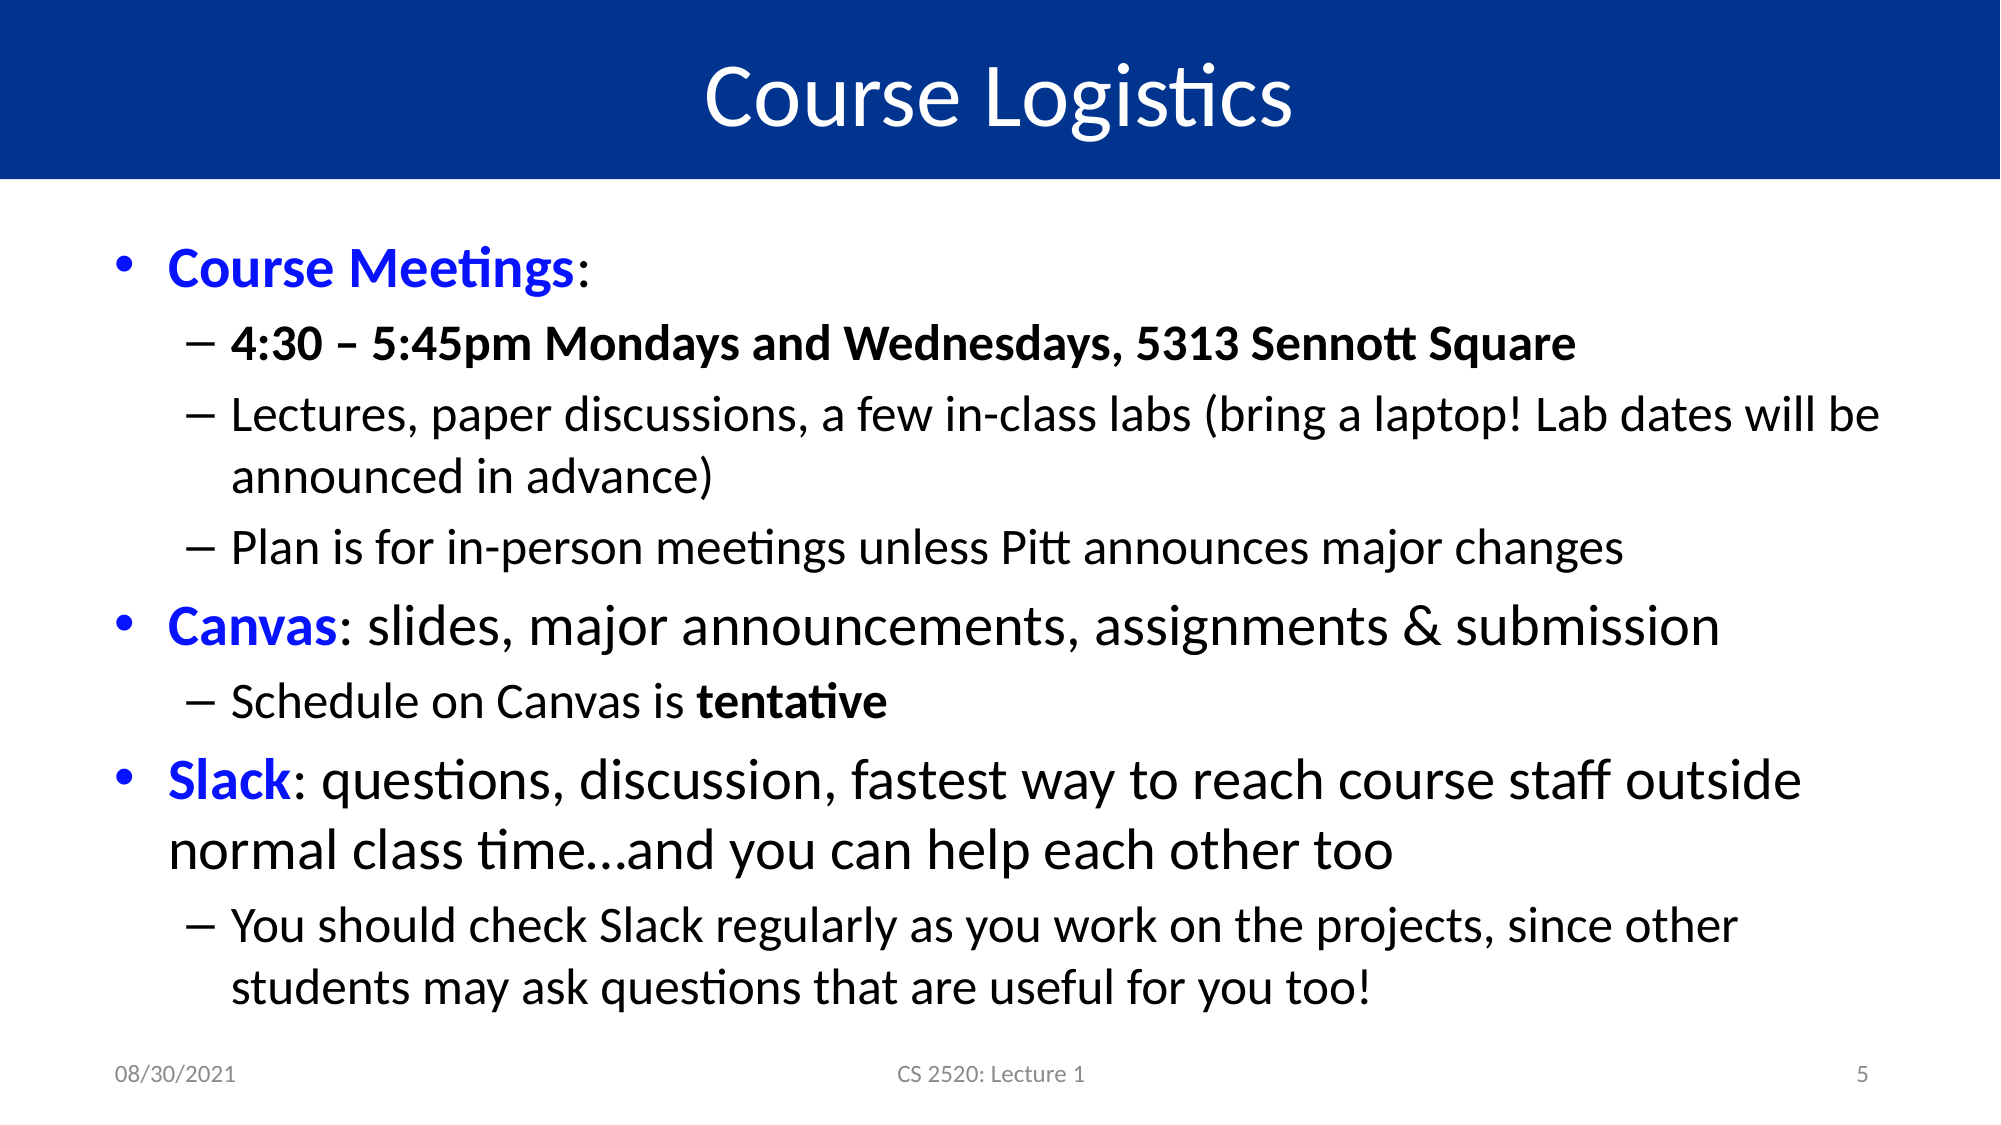

# Course Logistics
Course Meetings:
4:30 – 5:45pm Mondays and Wednesdays, 5313 Sennott Square
Lectures, paper discussions, a few in-class labs (bring a laptop! Lab dates will be announced in advance)
Plan is for in-person meetings unless Pitt announces major changes
Canvas: slides, major announcements, assignments & submission
Schedule on Canvas is tentative
Slack: questions, discussion, fastest way to reach course staff outside normal class time…and you can help each other too
You should check Slack regularly as you work on the projects, since other students may ask questions that are useful for you too!
08/30/2021
CS 2520: Lecture 1
5